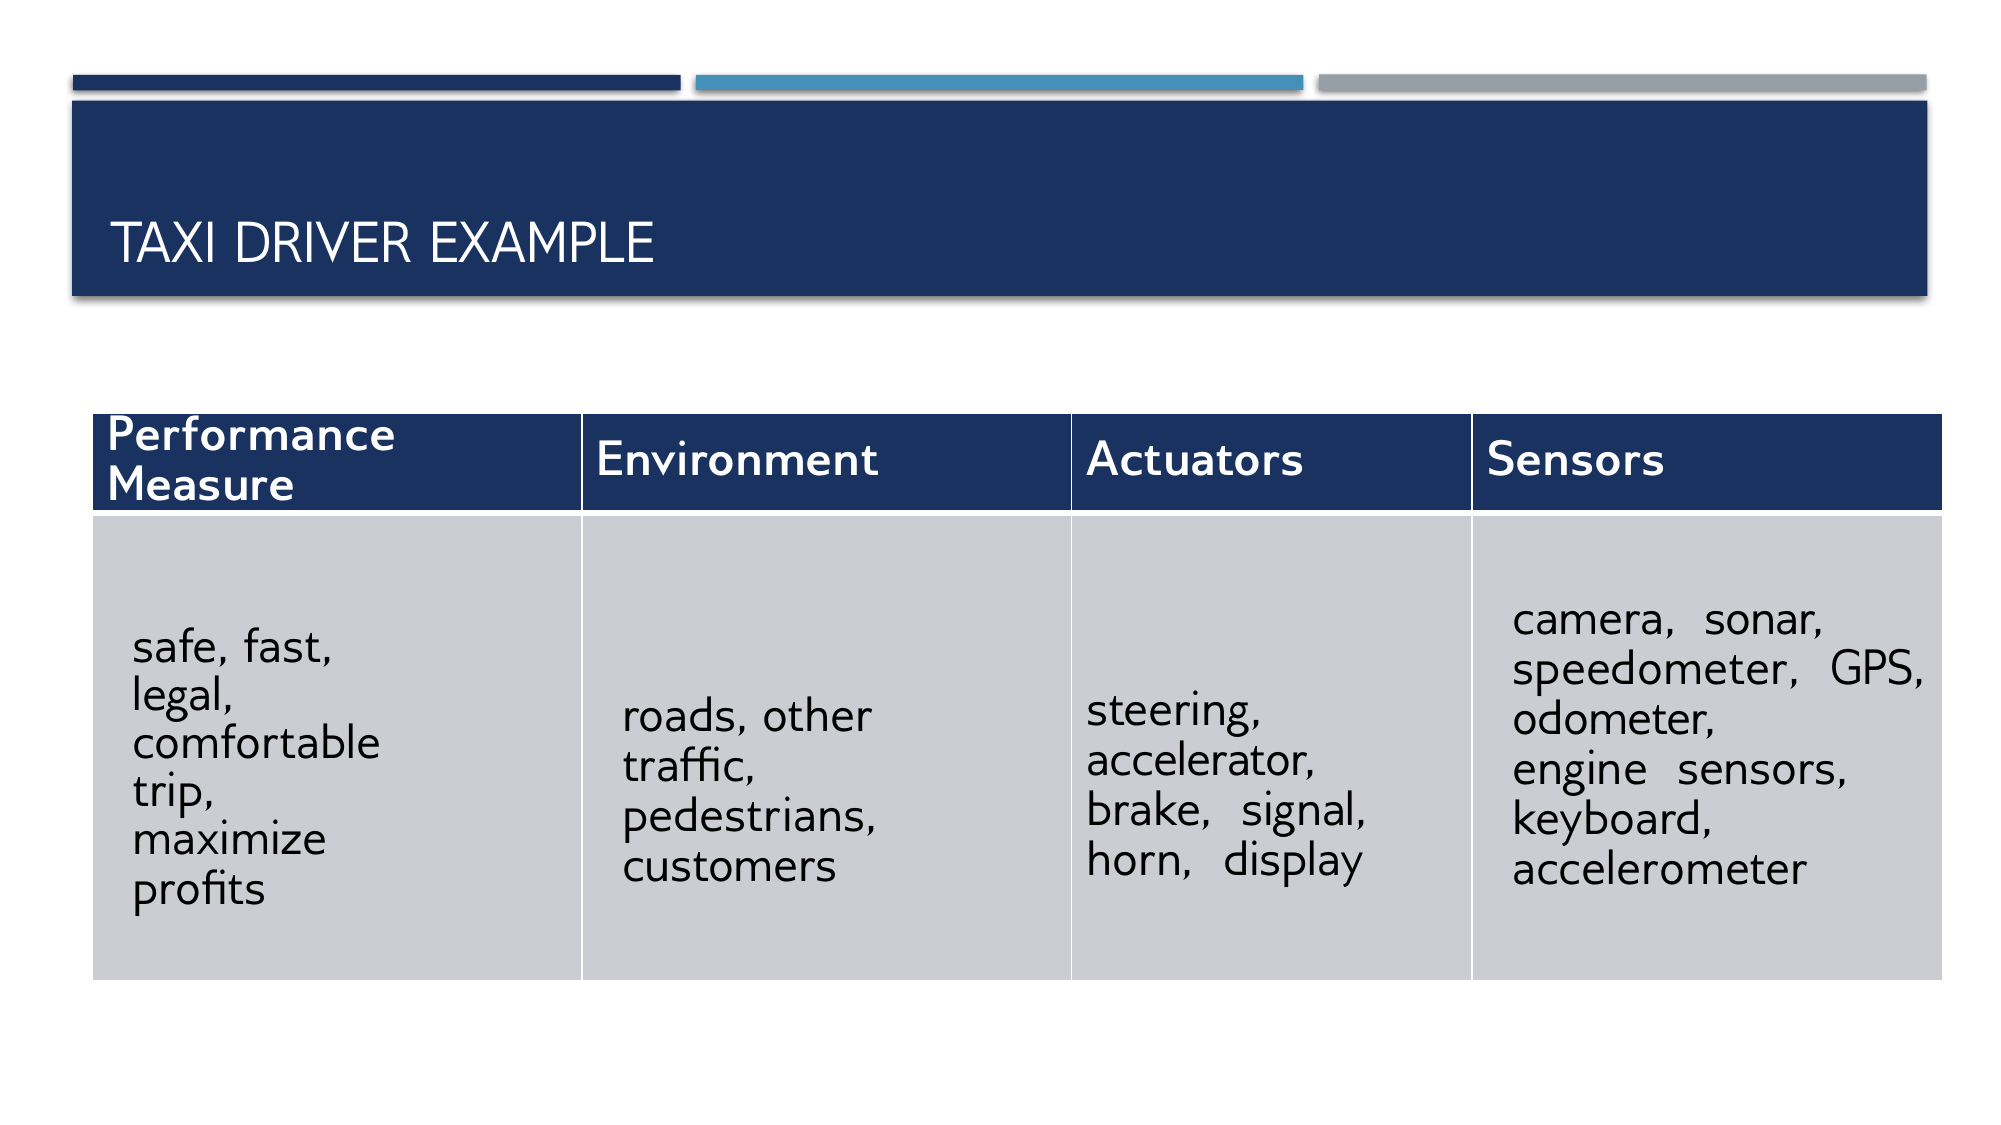

# TAXI DRIVER EXAMPLE

| Performance  Measure | Environment | Actuators | Sensors |
| --- | --- | --- | --- |
| safe, fast, legal, comfortable trip, maximize profits | roads, other  traffic,  pedestrians,  customers | steering,  accelerator,  brake,  signal, horn,  display | camera,  sonar,  speedometer,  GPS, odometer,  engine  sensors,  keyboard,  accelerometer |